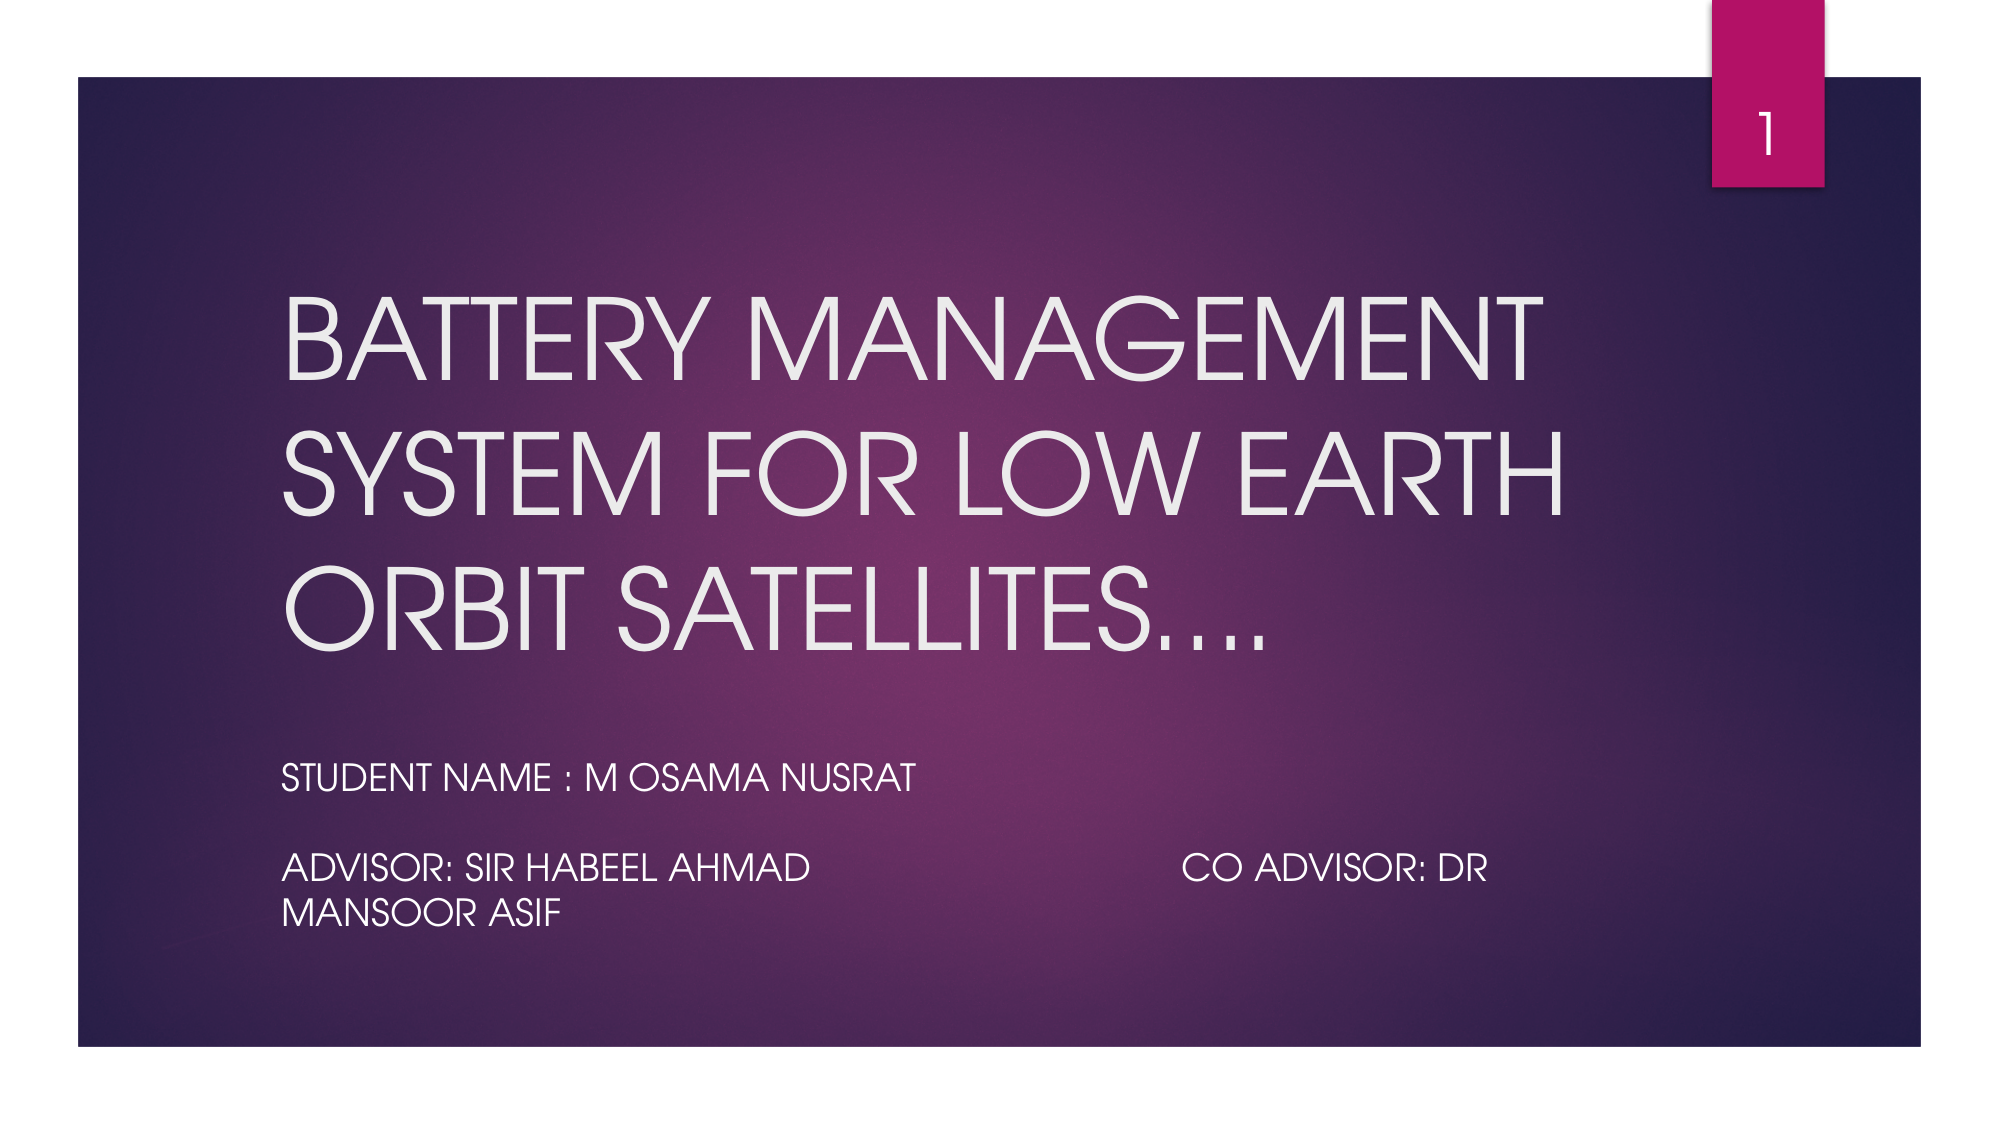

1
# BATTERY MANAGEMENT SYSTEM FOR LOW EARTH ORBIT SATELLITES….
STUDENT NAME : M OSAMA NUSRAT

ADVISOR: SIR HABEEL AHMAD   			CO ADVISOR: DR MANSOOR ASIF